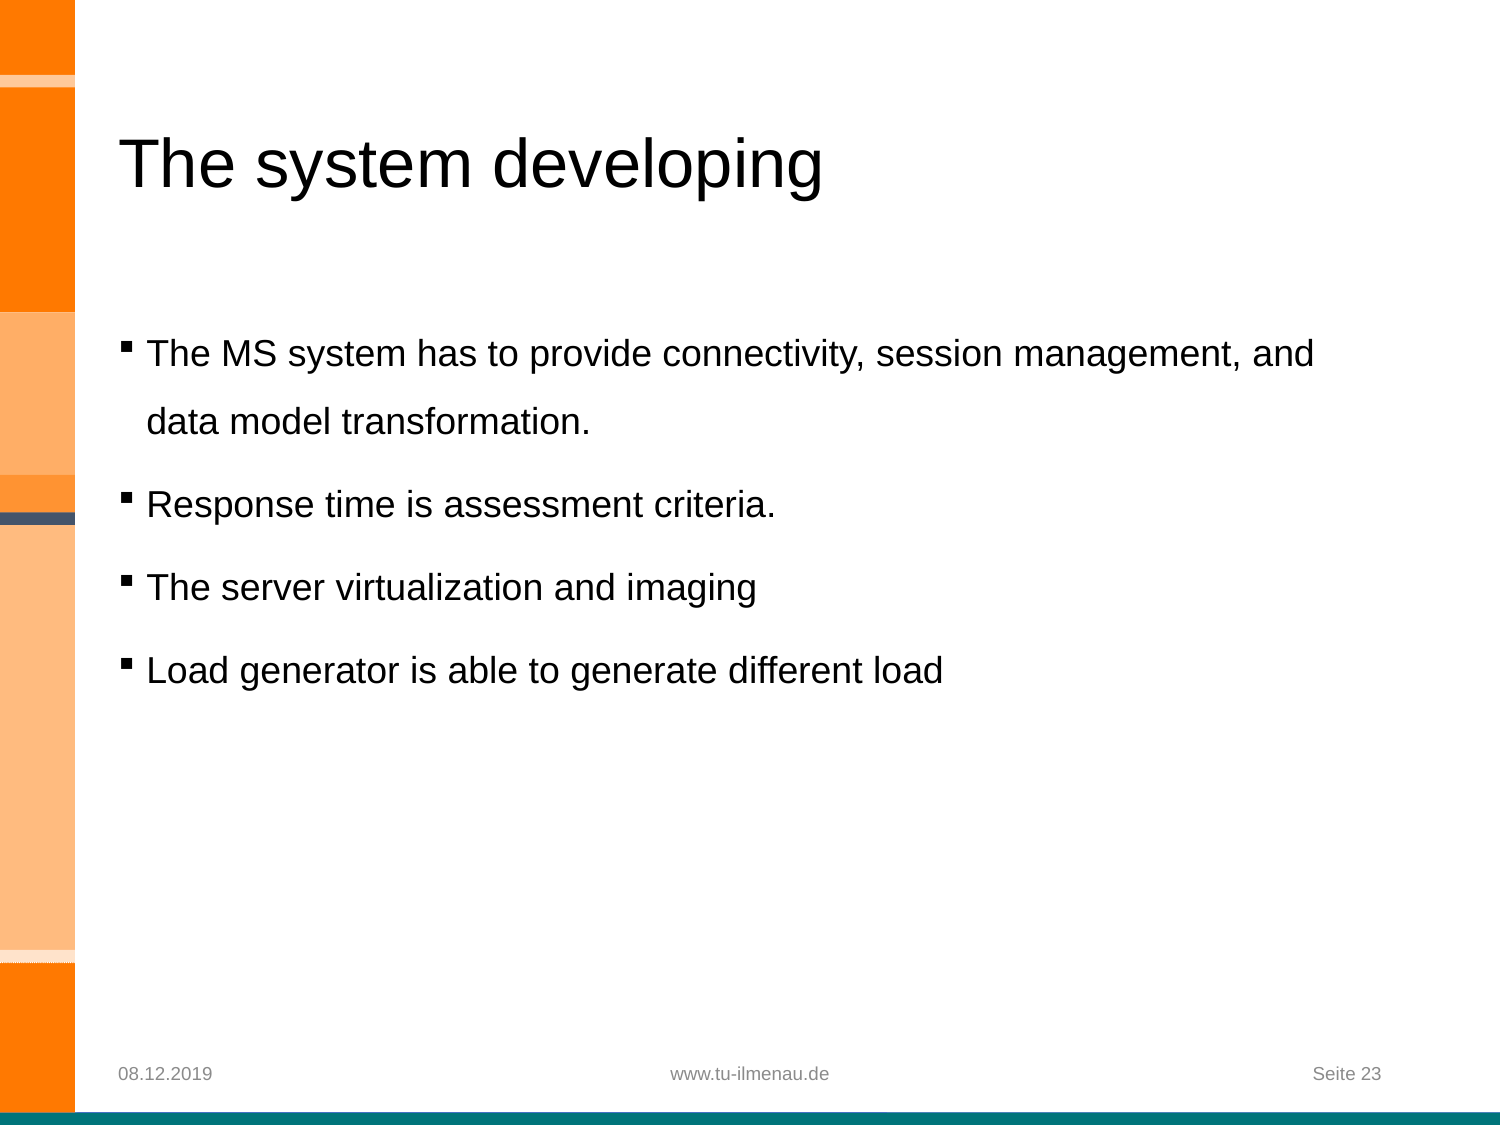

# The system developing
The MS system has to provide connectivity, session management, and data model transformation.
Response time is assessment criteria.
The server virtualization and imaging
Load generator is able to generate different load
08.12.2019
www.tu-ilmenau.de
Seite 23